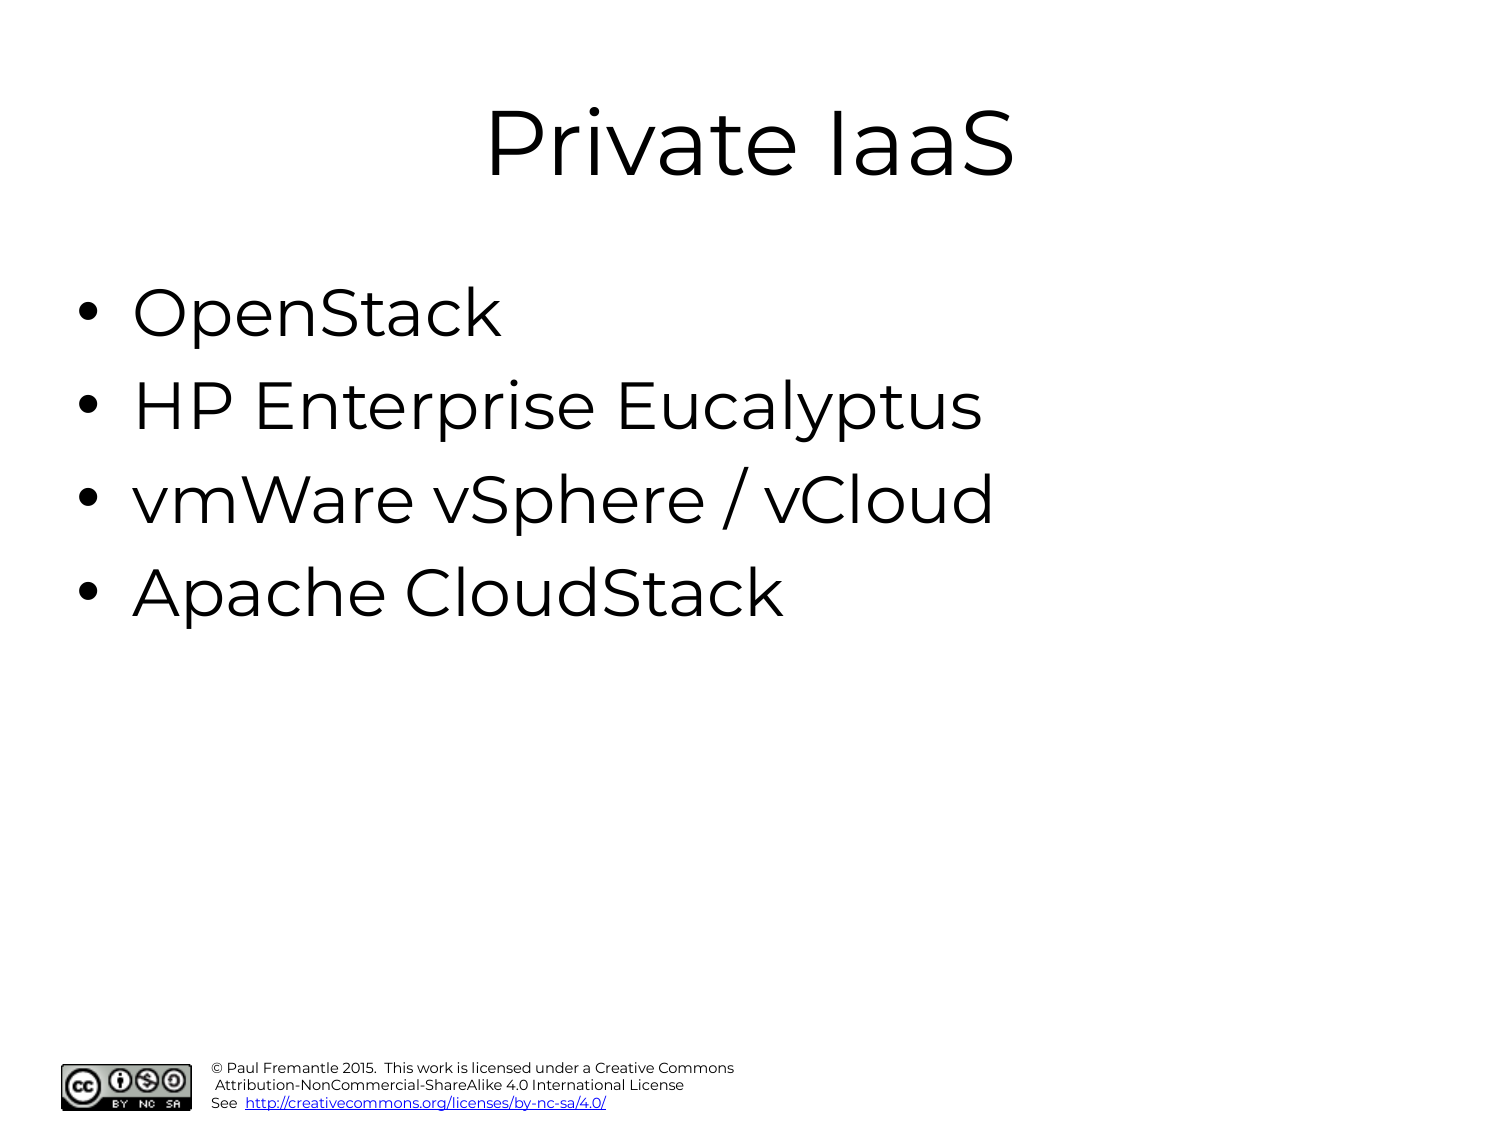

# Private IaaS
OpenStack
HP Enterprise Eucalyptus
vmWare vSphere / vCloud
Apache CloudStack